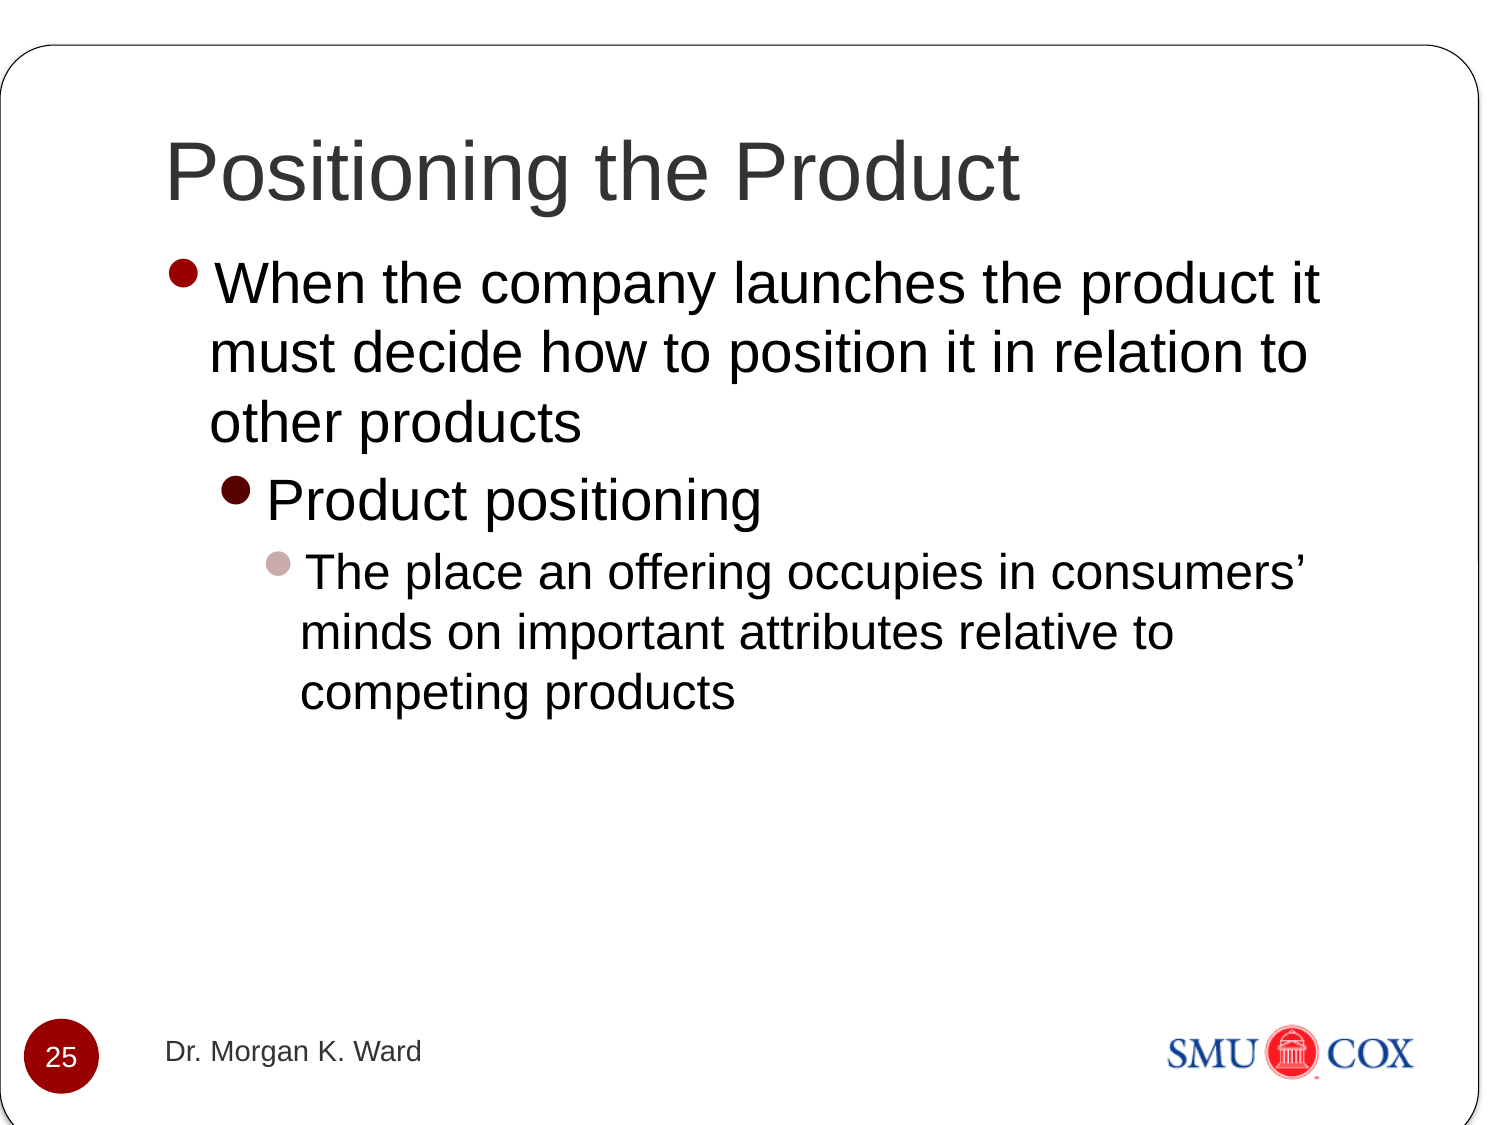

# Positioning the Product
When the company launches the product it must decide how to position it in relation to other products
Product positioning
The place an offering occupies in consumers’ minds on important attributes relative to competing products
Dr. Morgan K. Ward
25